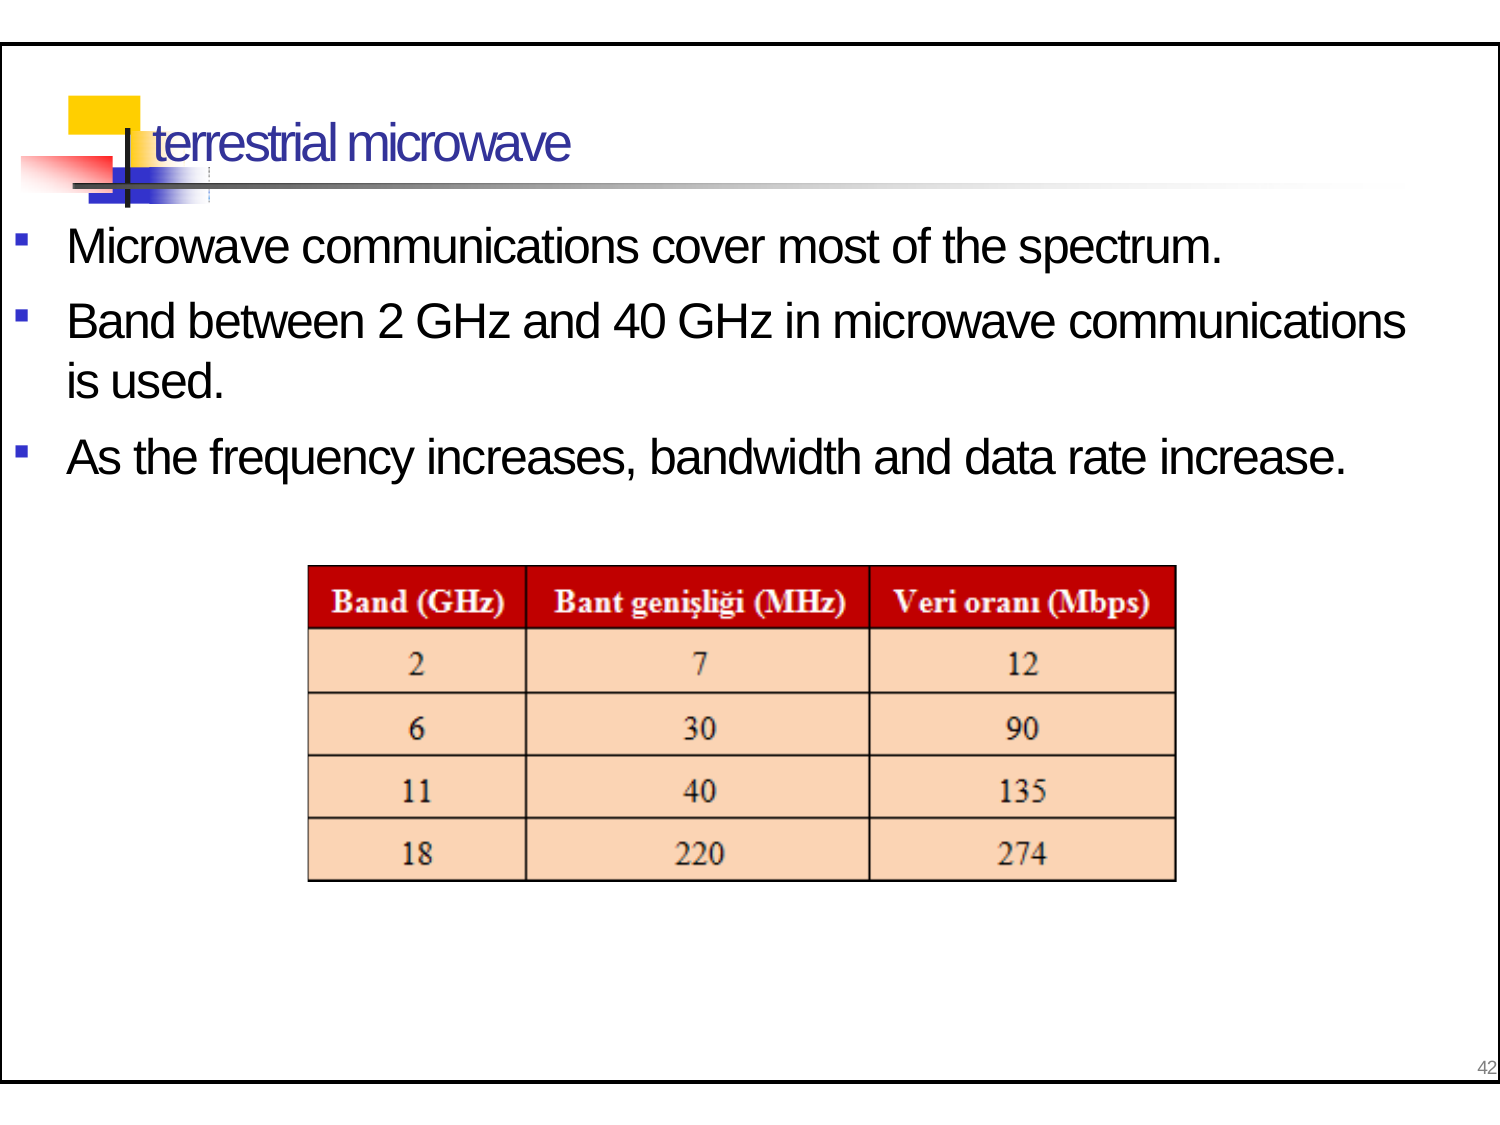

# terrestrial microwave

Microwave communications cover most of the spectrum.
Band between 2 GHz and 40 GHz in microwave communications is used.
As the frequency increases, bandwidth and data rate increase.
42